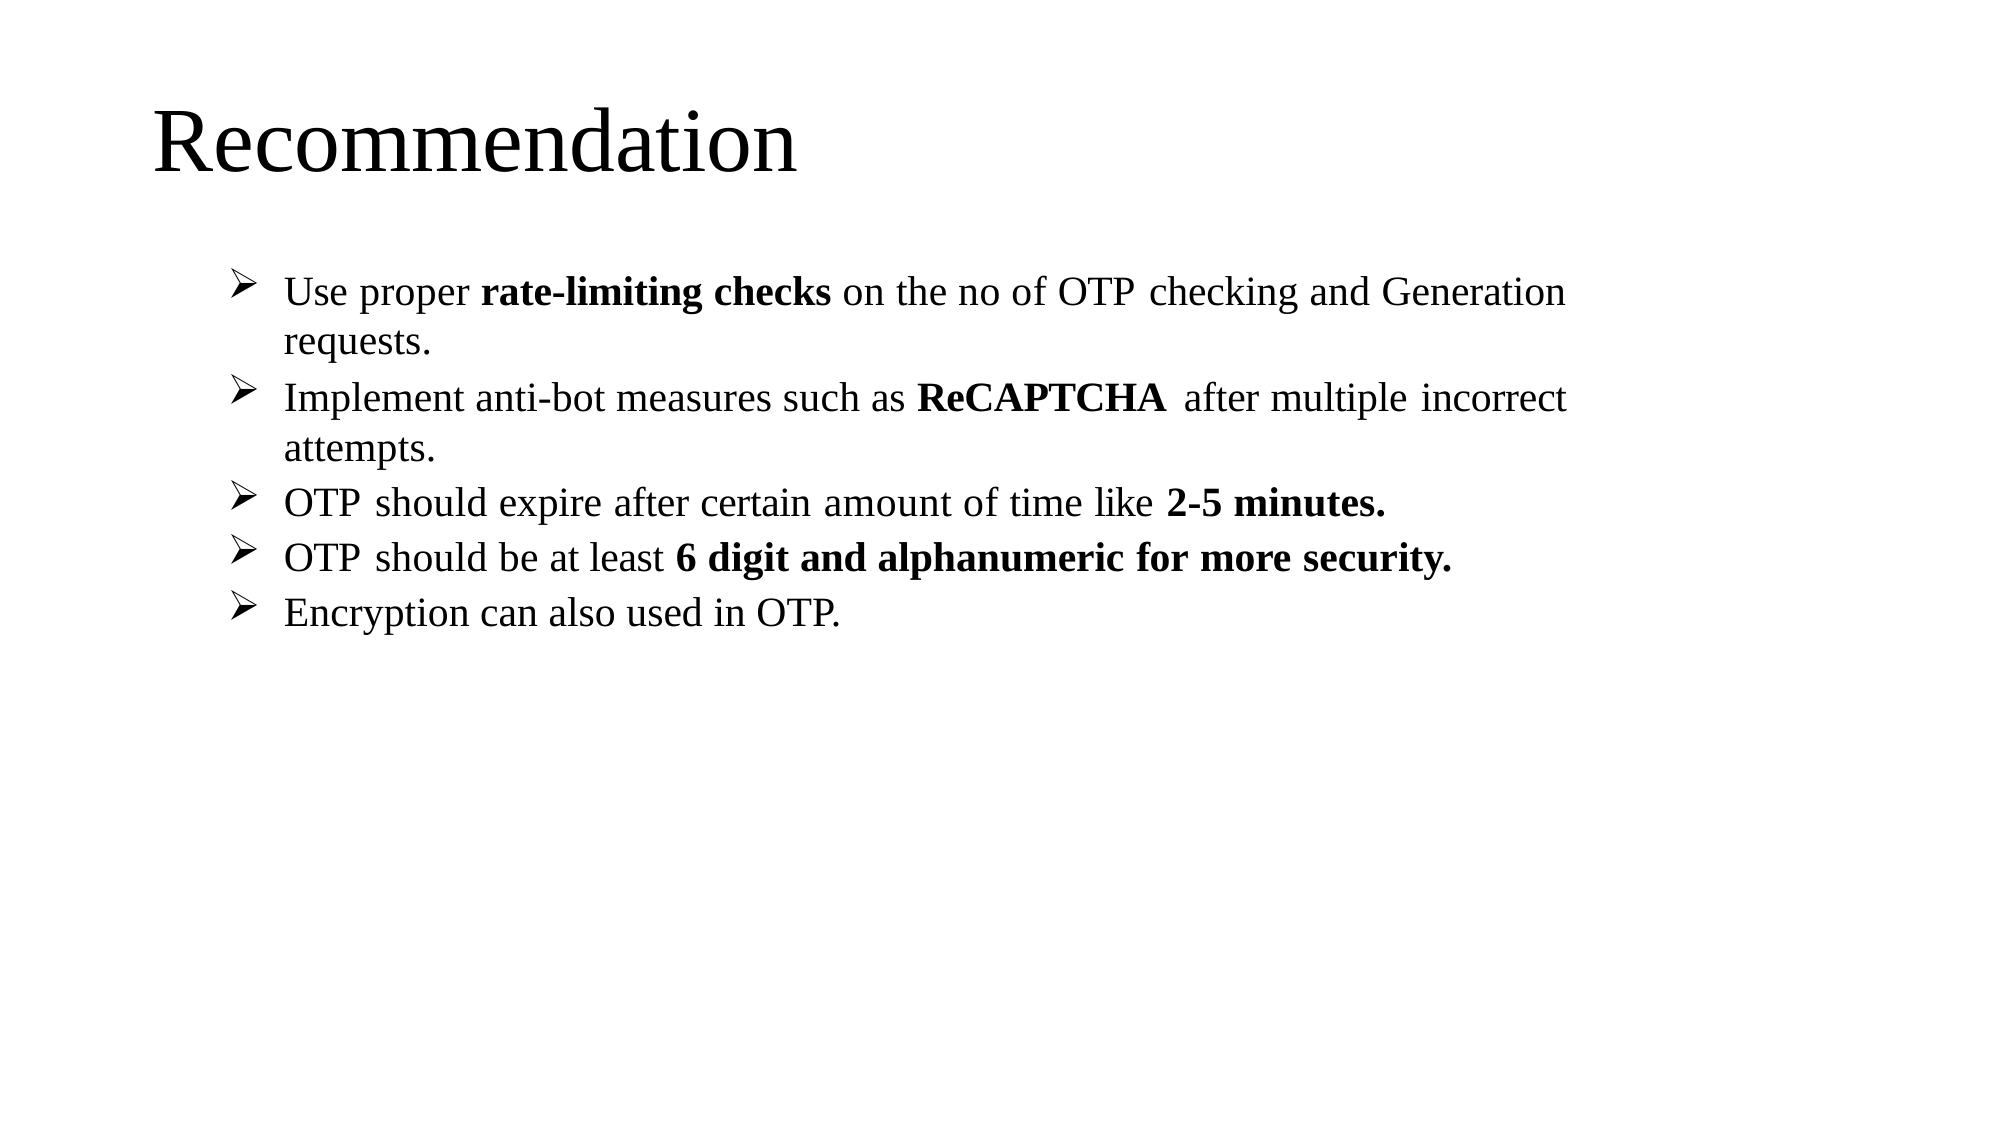

Recommendation
Use proper rate-limiting checks on the no of OTP checking and Generation requests.
Implement anti-bot measures such as ReCAPTCHA after multiple incorrect attempts.
OTP should expire after certain amount of time like 2-5 minutes.
OTP should be at least 6 digit and alphanumeric for more security.
Encryption can also used in OTP.